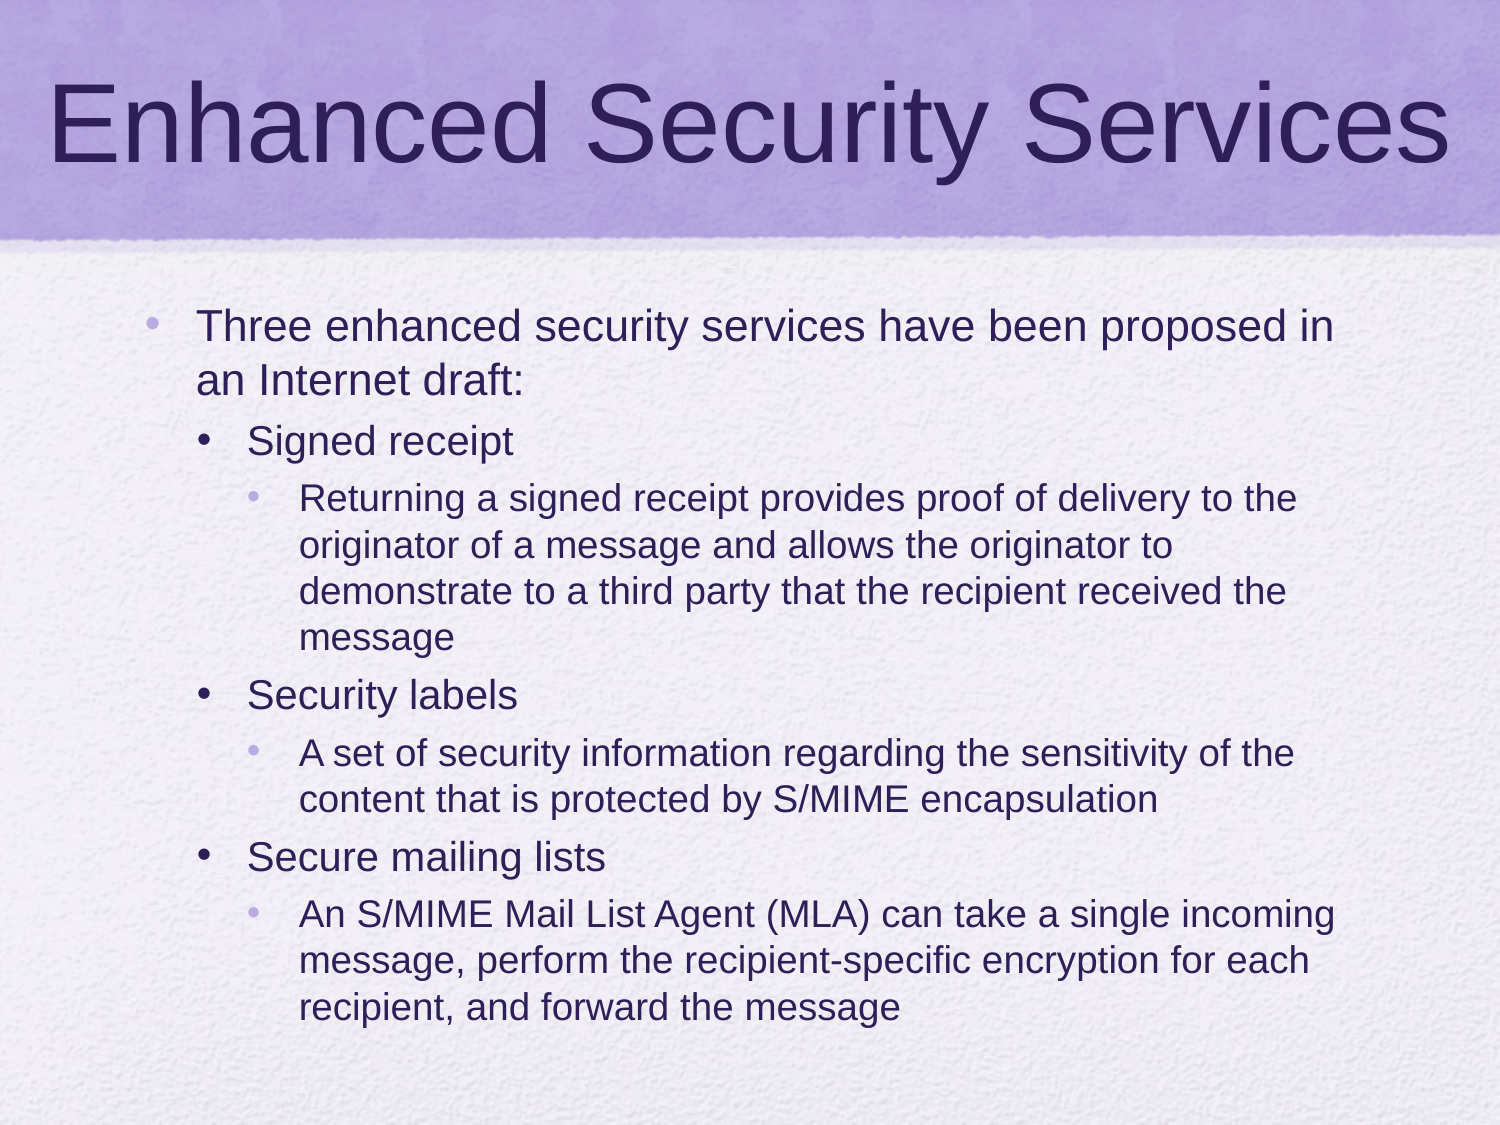

# Enhanced Security Services
Three enhanced security services have been proposed in an Internet draft:
Signed receipt
Returning a signed receipt provides proof of delivery to the originator of a message and allows the originator to demonstrate to a third party that the recipient received the message
Security labels
A set of security information regarding the sensitivity of the content that is protected by S/MIME encapsulation
Secure mailing lists
An S/MIME Mail List Agent (MLA) can take a single incoming message, perform the recipient-specific encryption for each recipient, and forward the message